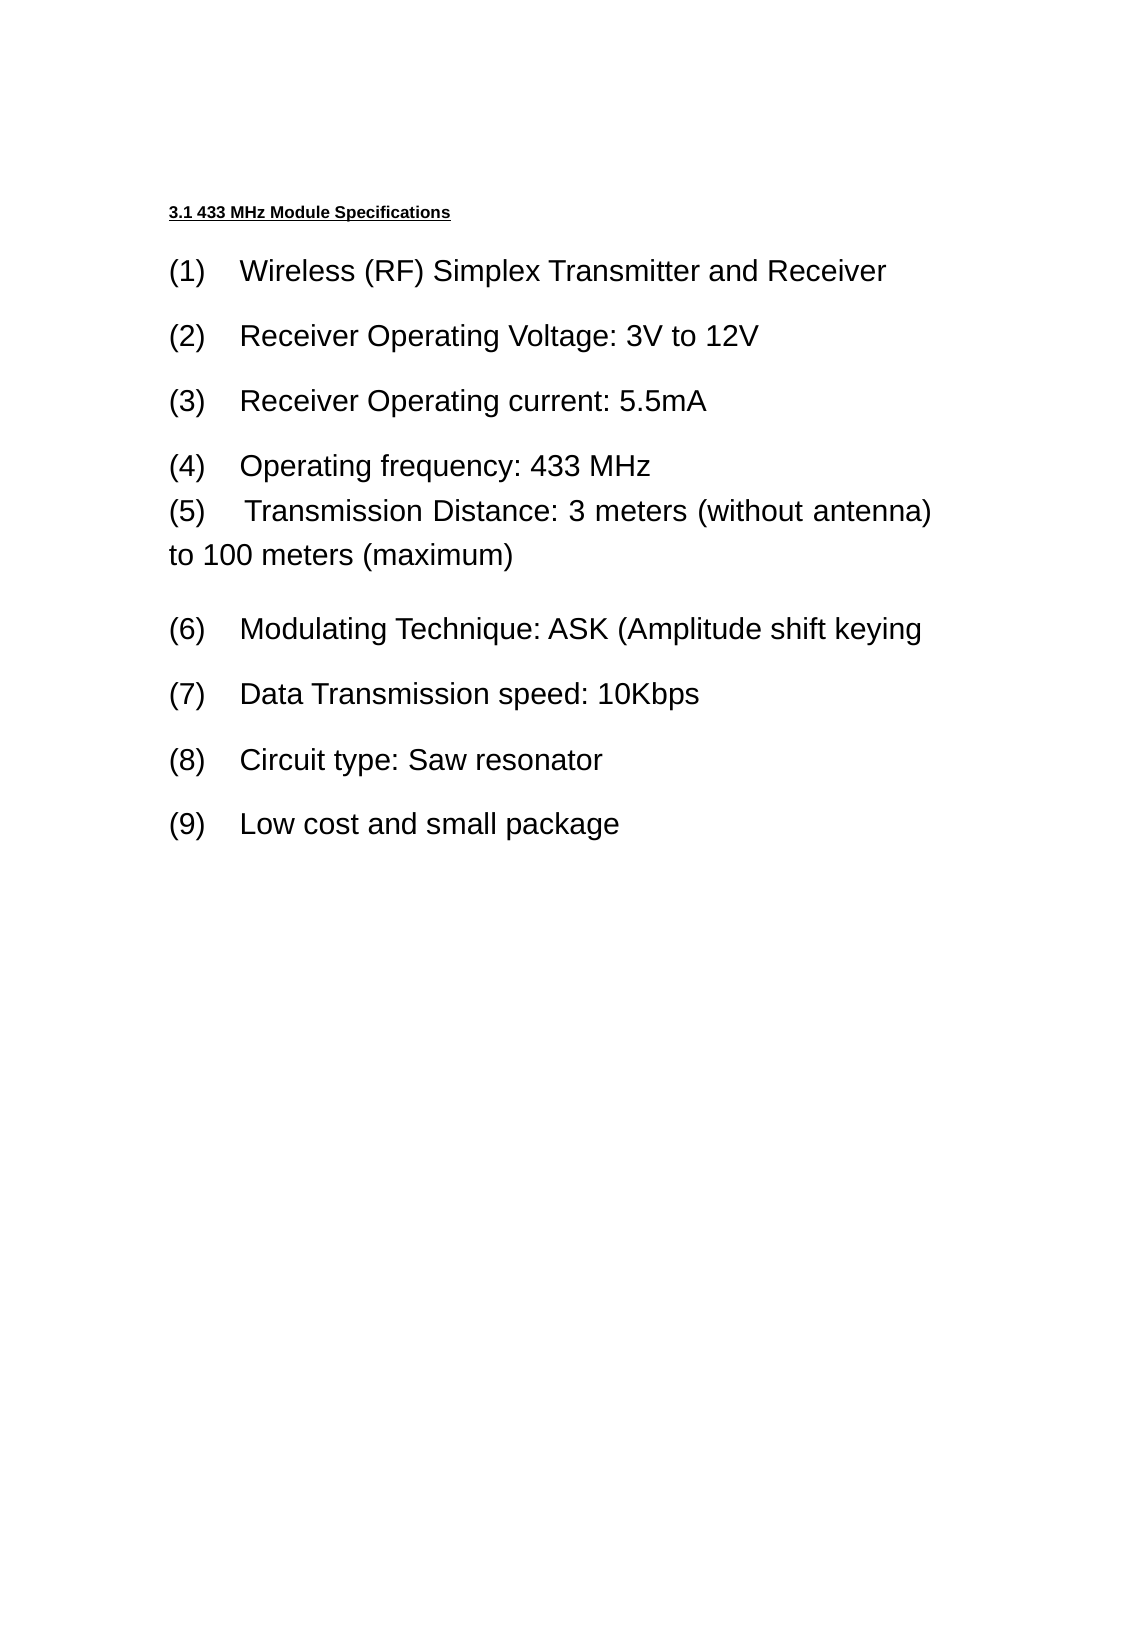

3.1 433 MHz Module Specifications
(1)    Wireless (RF) Simplex Transmitter and Receiver
(2)    Receiver Operating Voltage: 3V to 12V
(3)    Receiver Operating current: 5.5mA
(4)    Operating frequency: 433 MHz
(5)    Transmission Distance: 3 meters (without antenna) to 100 meters (maximum)
(6)    Modulating Technique: ASK (Amplitude shift keying
(7)    Data Transmission speed: 10Kbps
(8)    Circuit type: Saw resonator
(9)    Low cost and small package